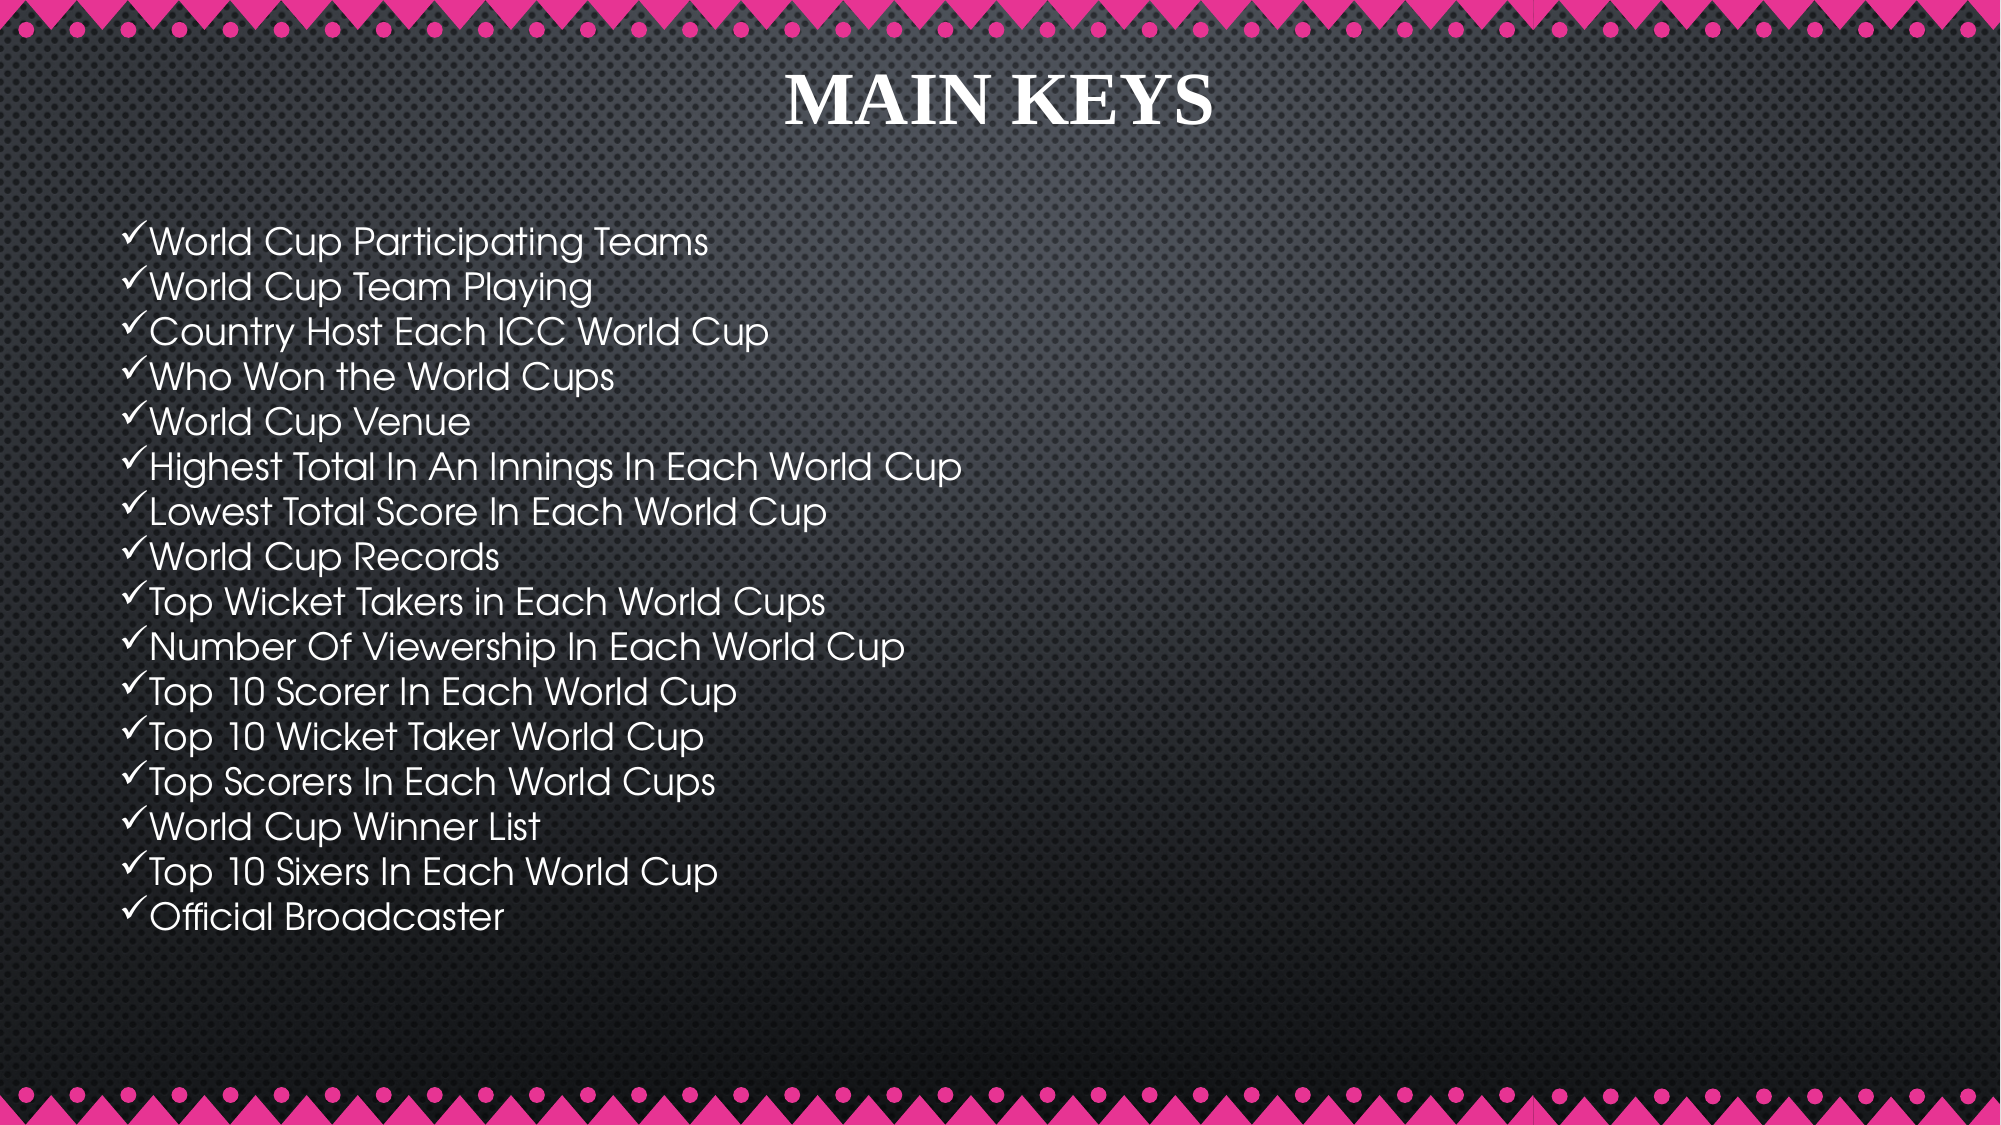

Main Keys
World Cup Participating Teams
World Cup Team Playing
Country Host Each ICC World Cup
Who Won the World Cups
World Cup Venue
Highest Total In An Innings In Each World Cup
Lowest Total Score In Each World Cup
World Cup Records
Top Wicket Takers in Each World Cups
Number Of Viewership In Each World Cup
Top 10 Scorer In Each World Cup
Top 10 Wicket Taker World Cup
Top Scorers In Each World Cups
World Cup Winner List
Top 10 Sixers In Each World Cup
Official Broadcaster